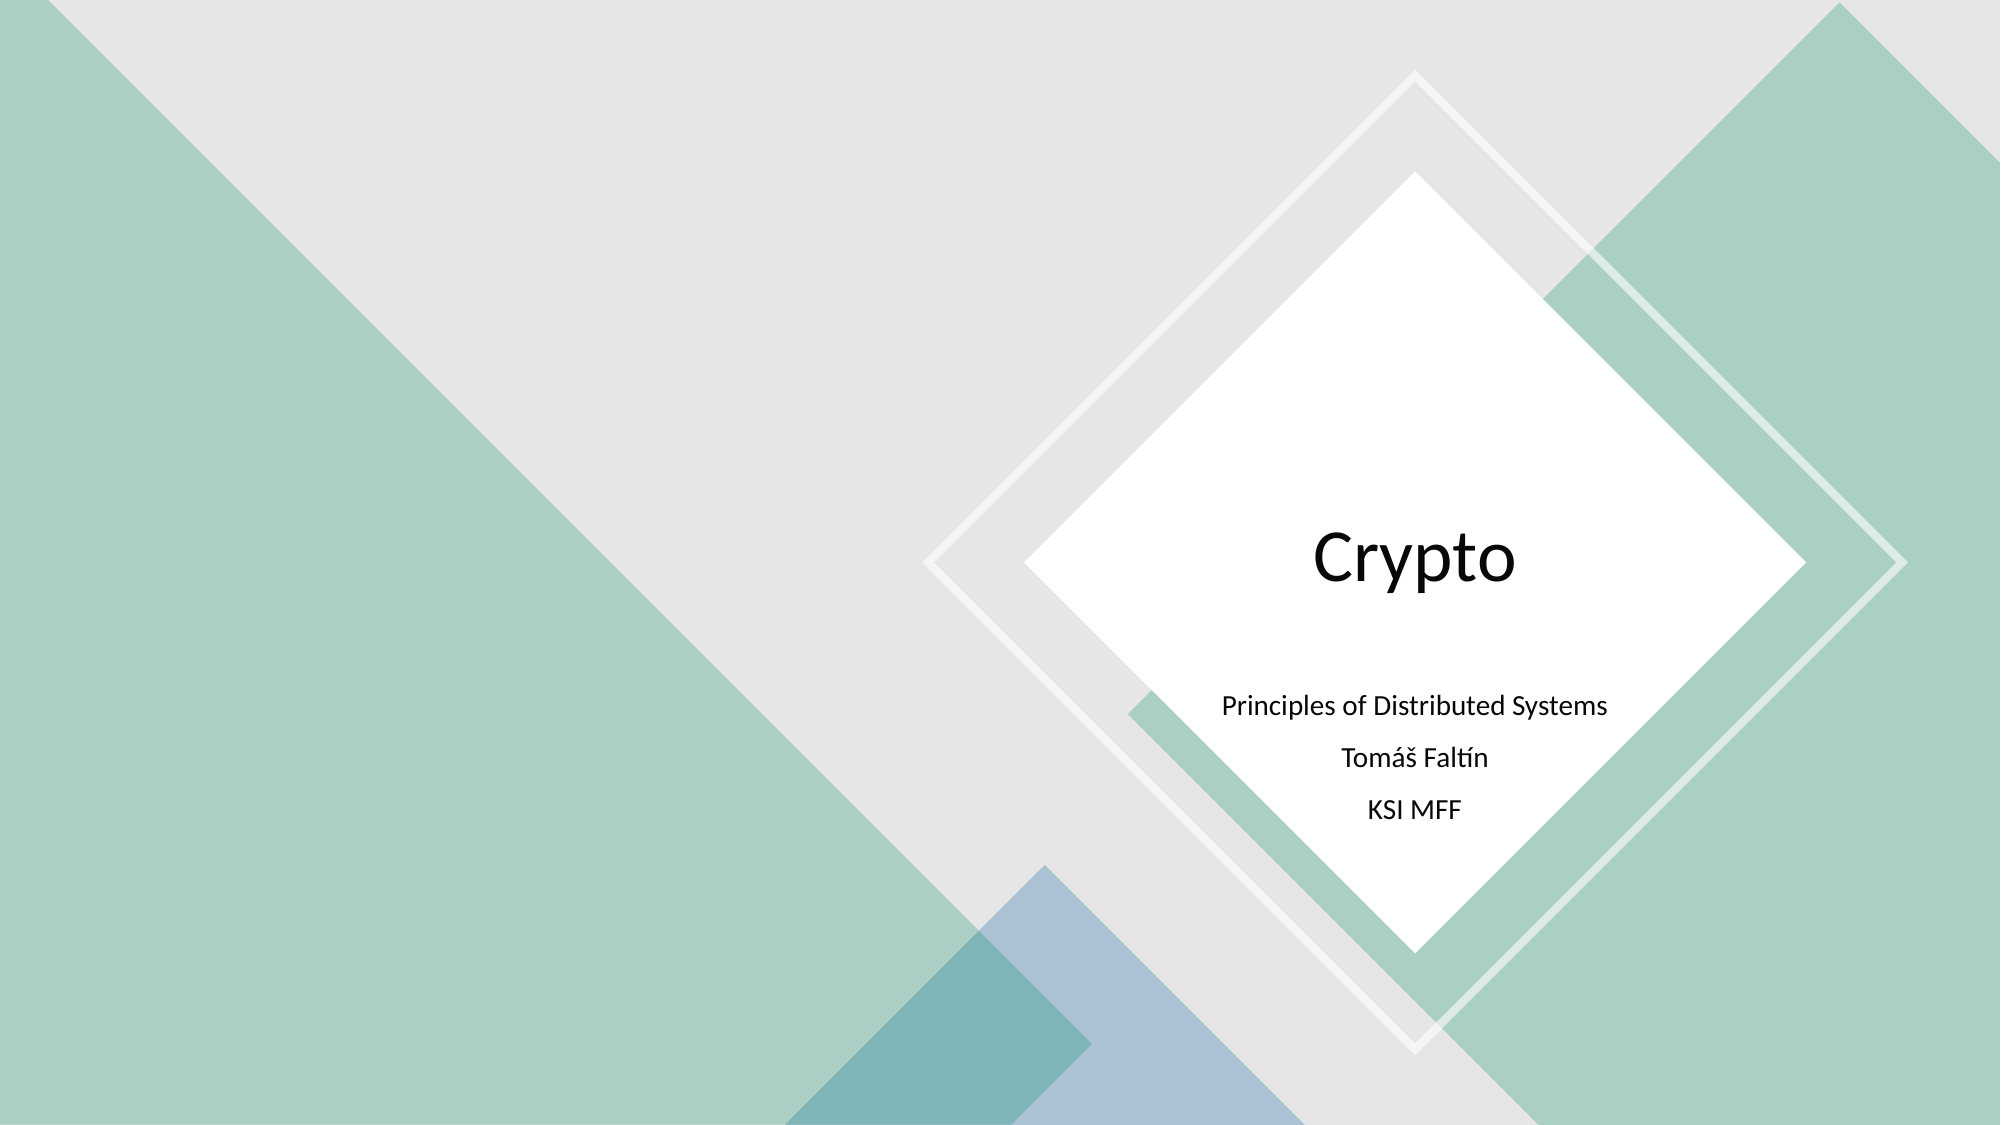

# Crypto
Principles of Distributed Systems
Tomáš Faltín
KSI MFF